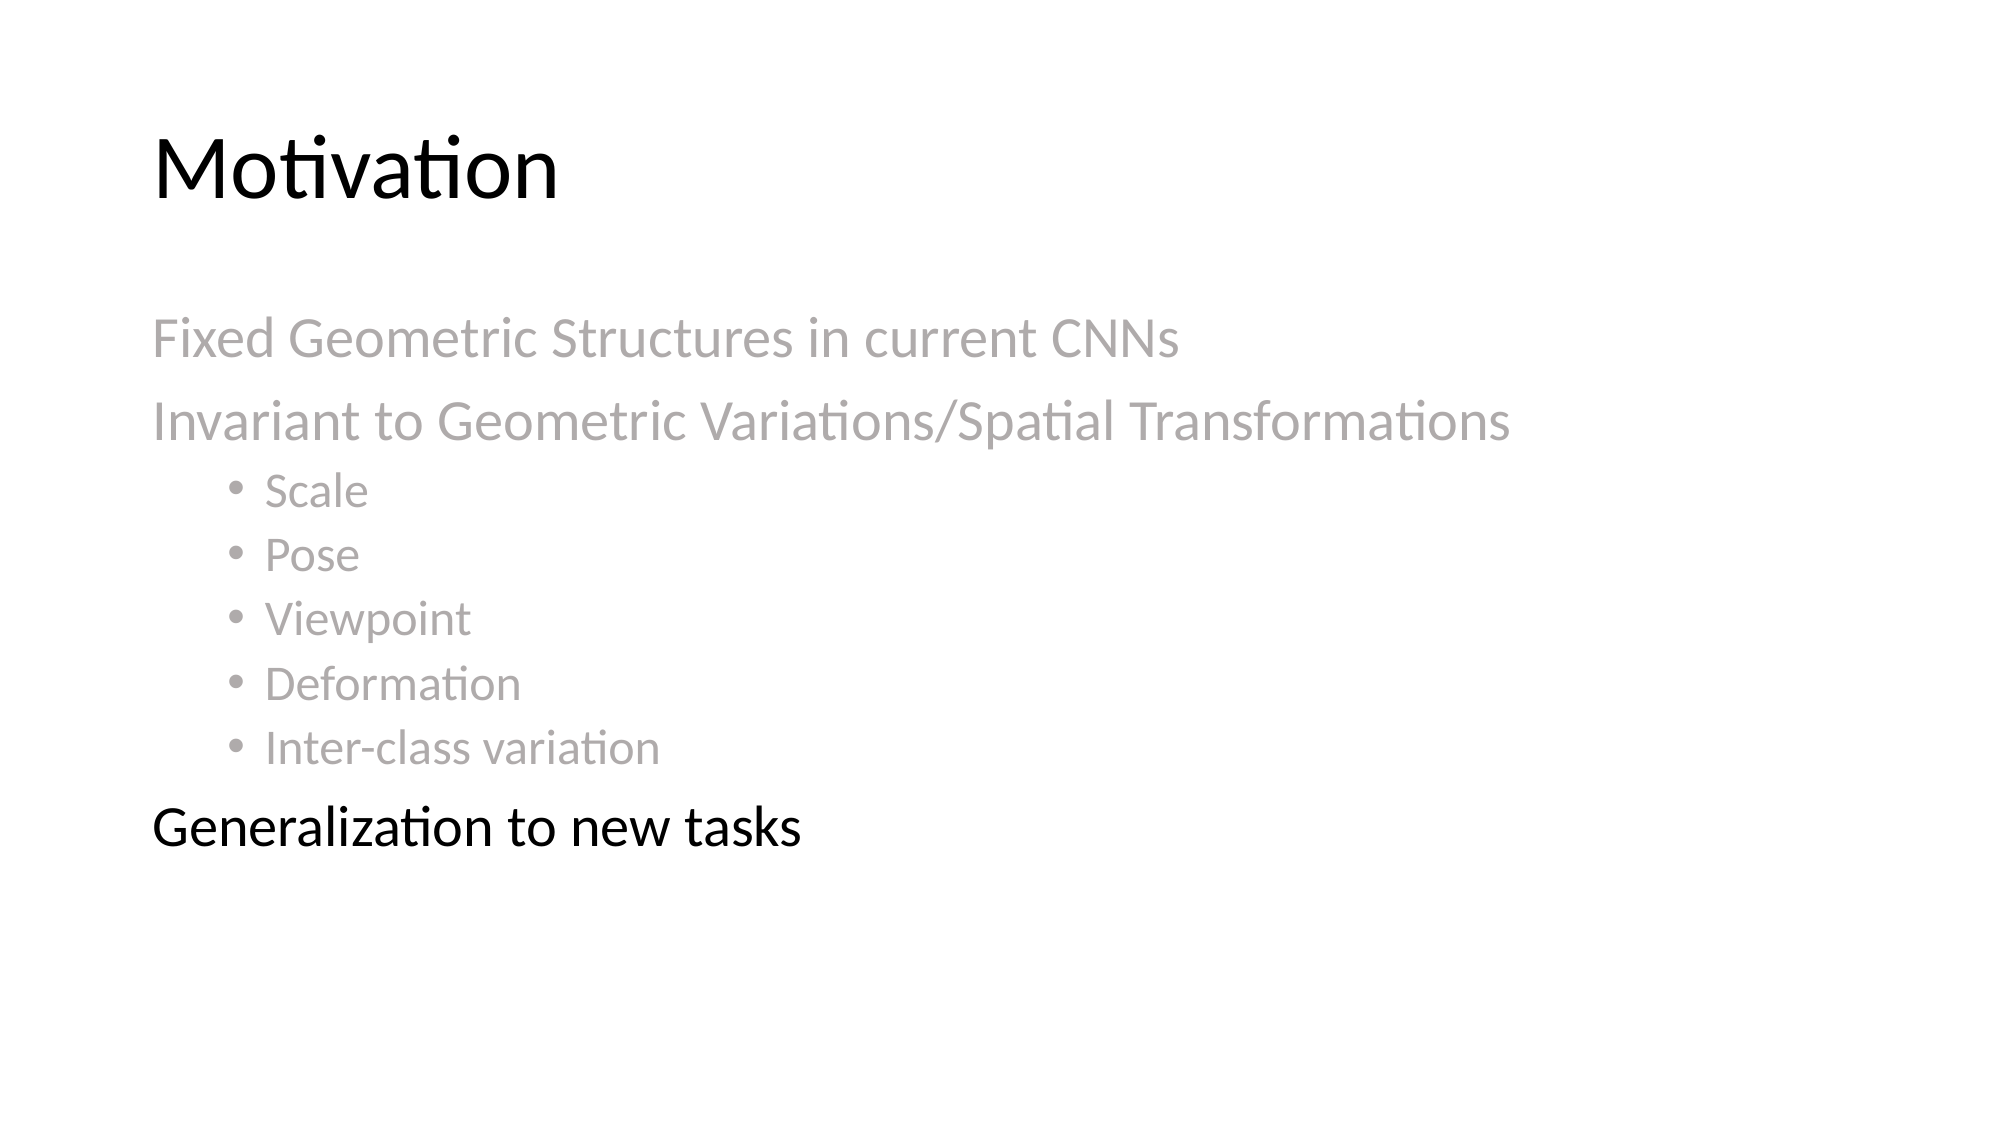

# Motivation
Fixed Geometric Structures in current CNNs
Invariant to Geometric Variations/Spatial Transformations
Scale
Pose
Viewpoint
Deformation
Inter-class variation
Generalization to new tasks